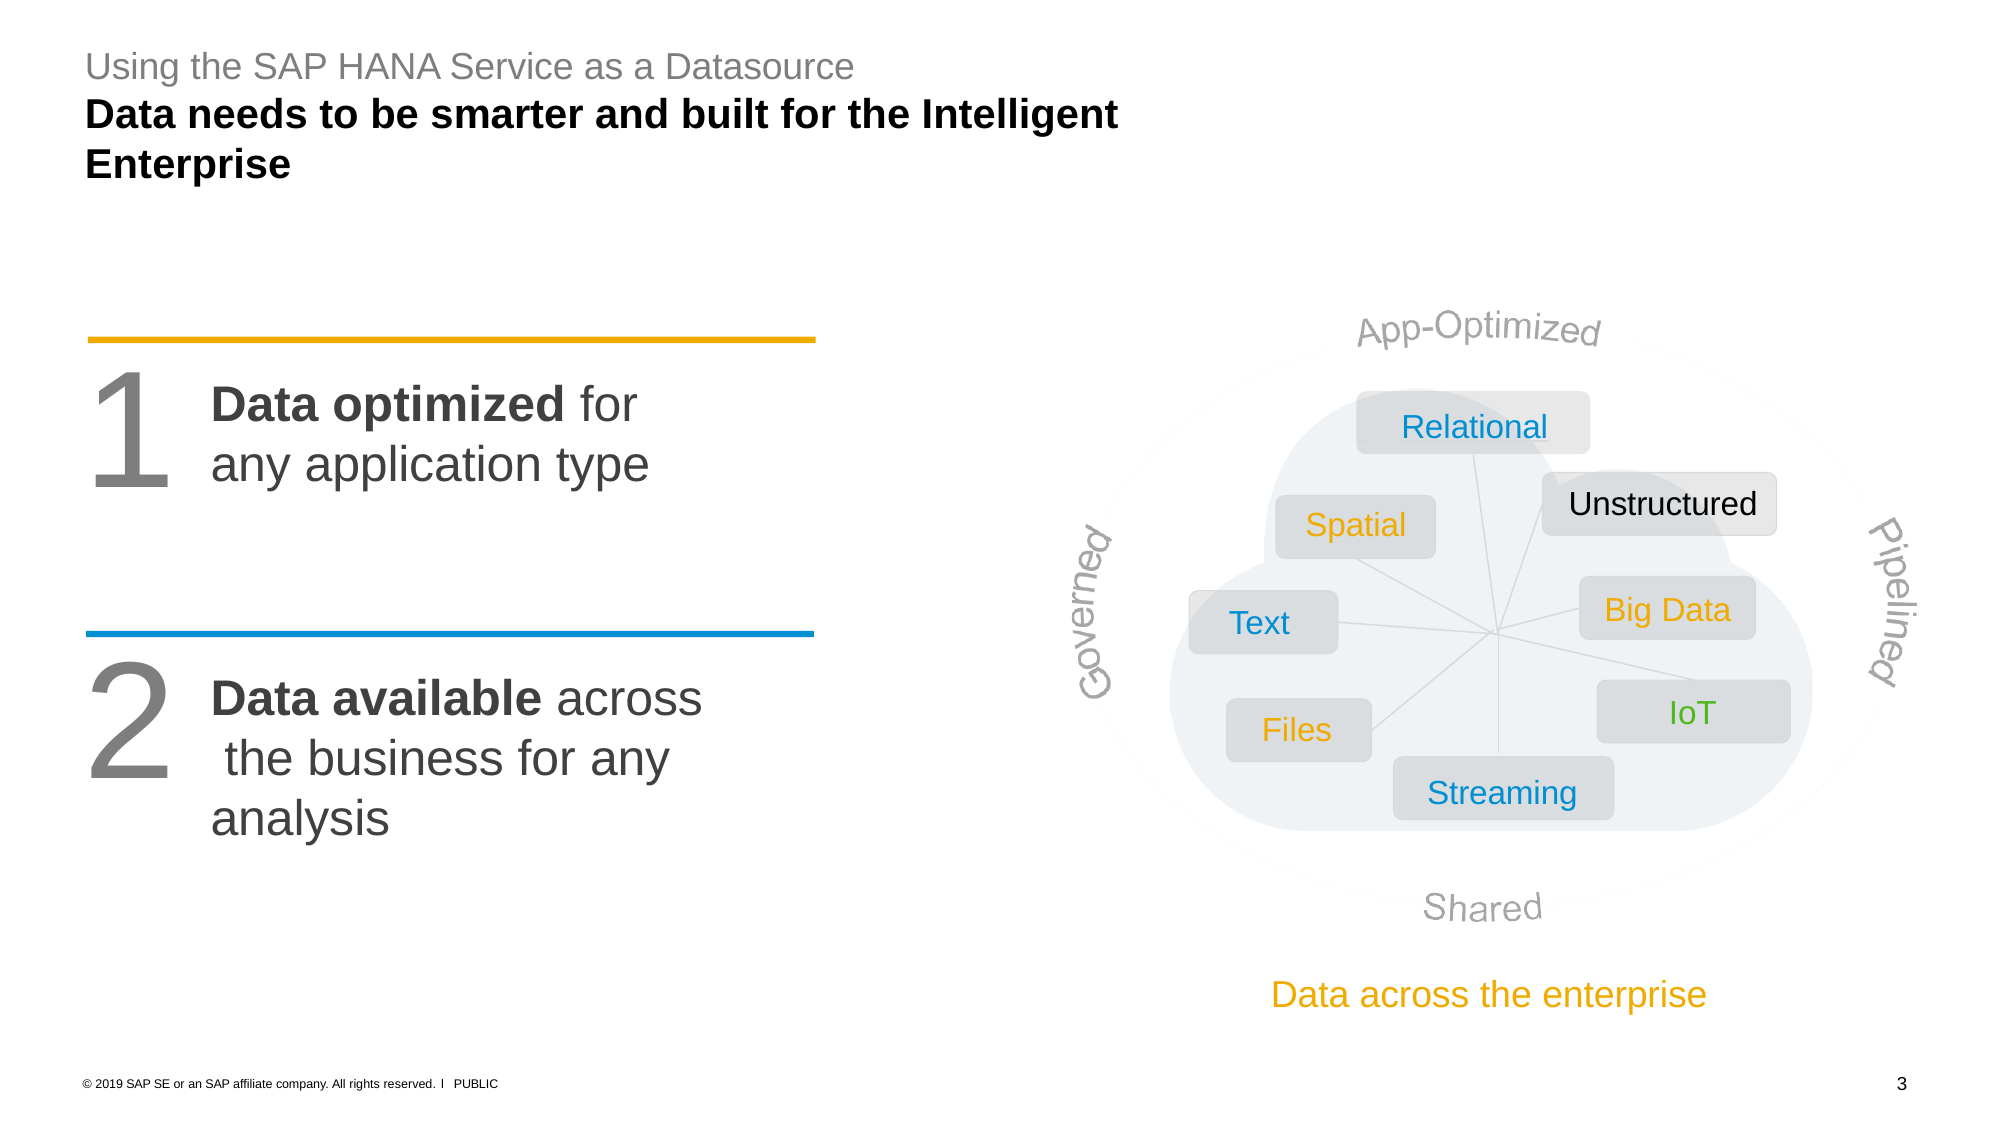

Using the SAP HANA Service as a Datasource
Data needs to be smarter and built for the Intelligent Enterprise
1
2

Data optimized for  any application type
 	Relational

Unstructured
Spatial

Big Data
Text

Data available across  the business for any  analysis

IoT

Files

Streaming
Data across the enterprise
3
© 2019 SAP SE or an SAP affiliate company. All rights reserved. ǀ PUBLIC